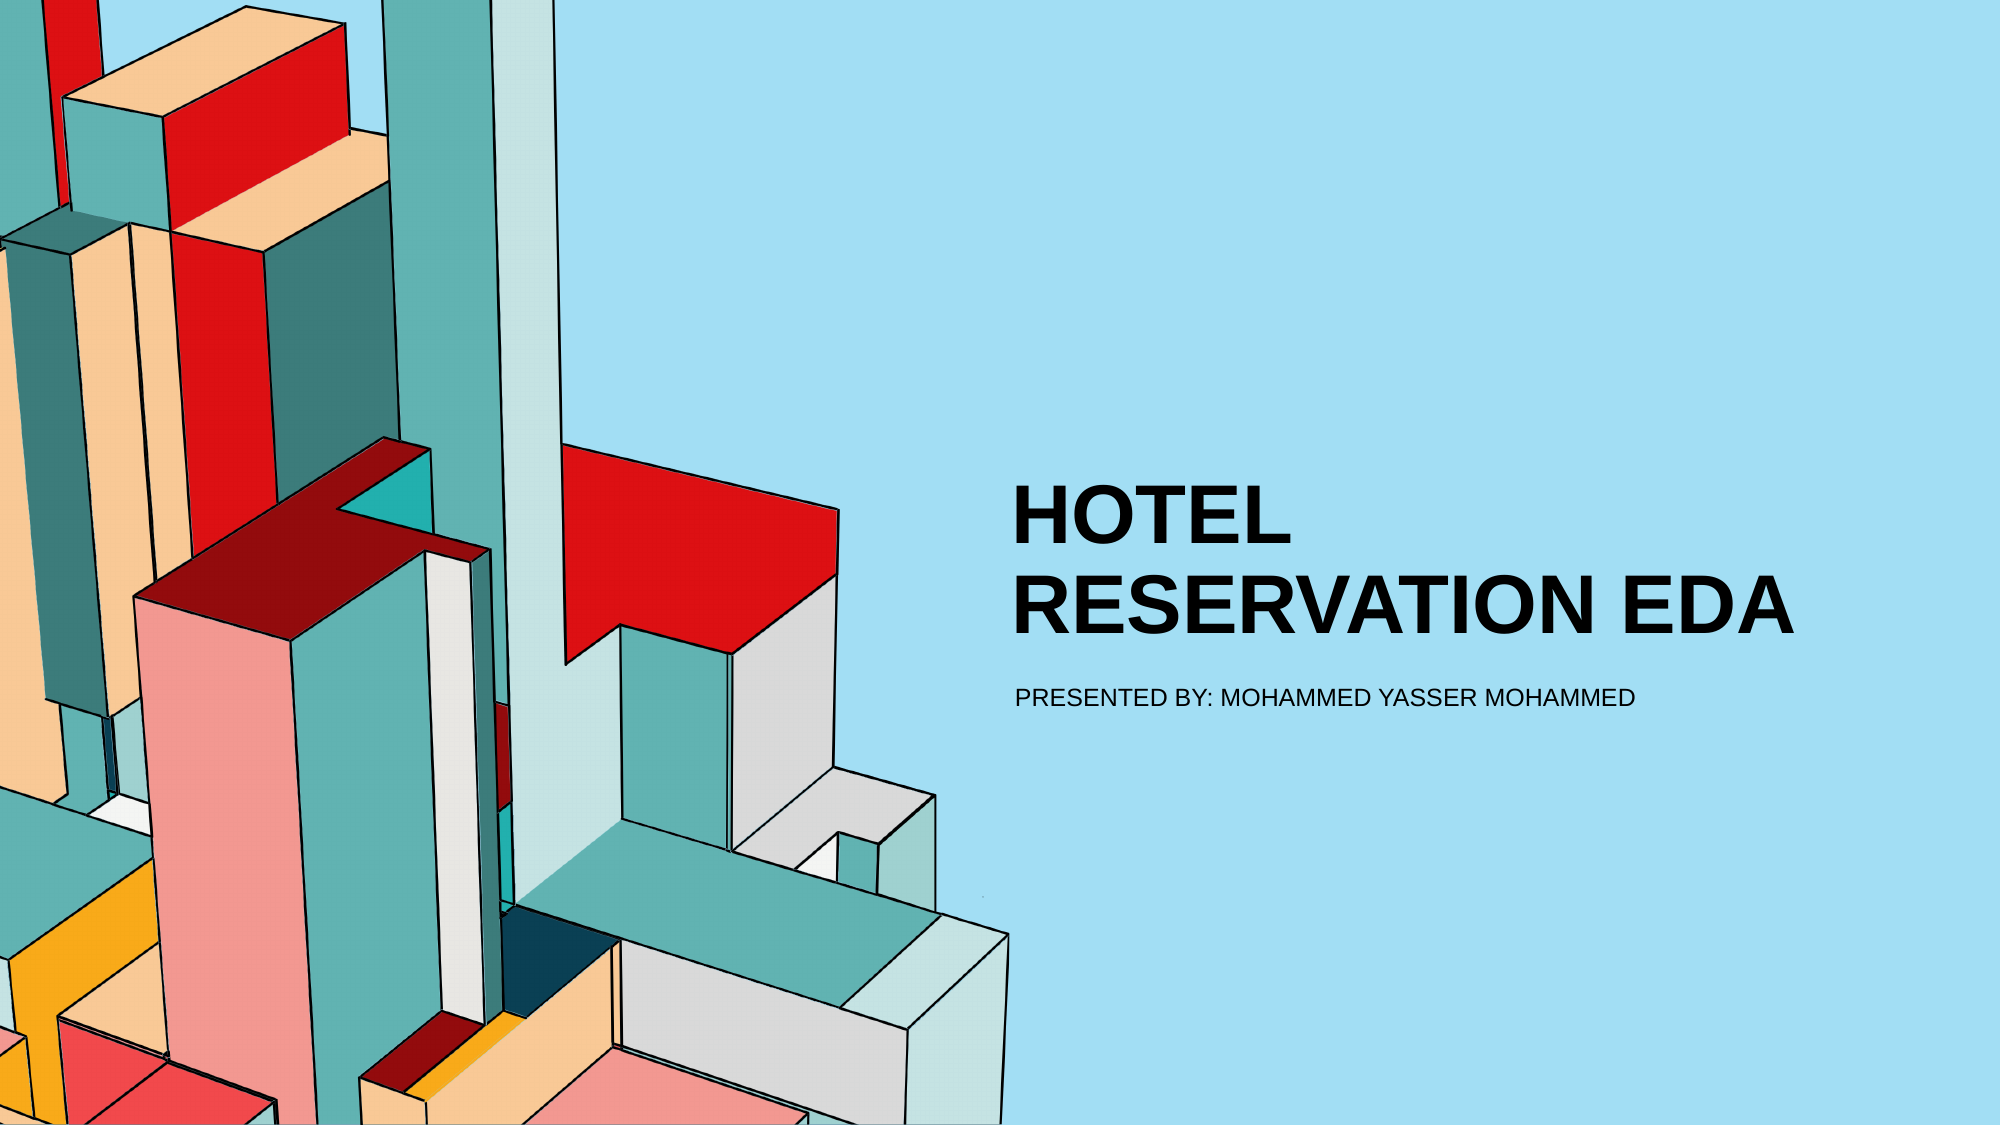

# HOTEL RESERVATION EDA
Presented by: Mohammed yasser mohammed